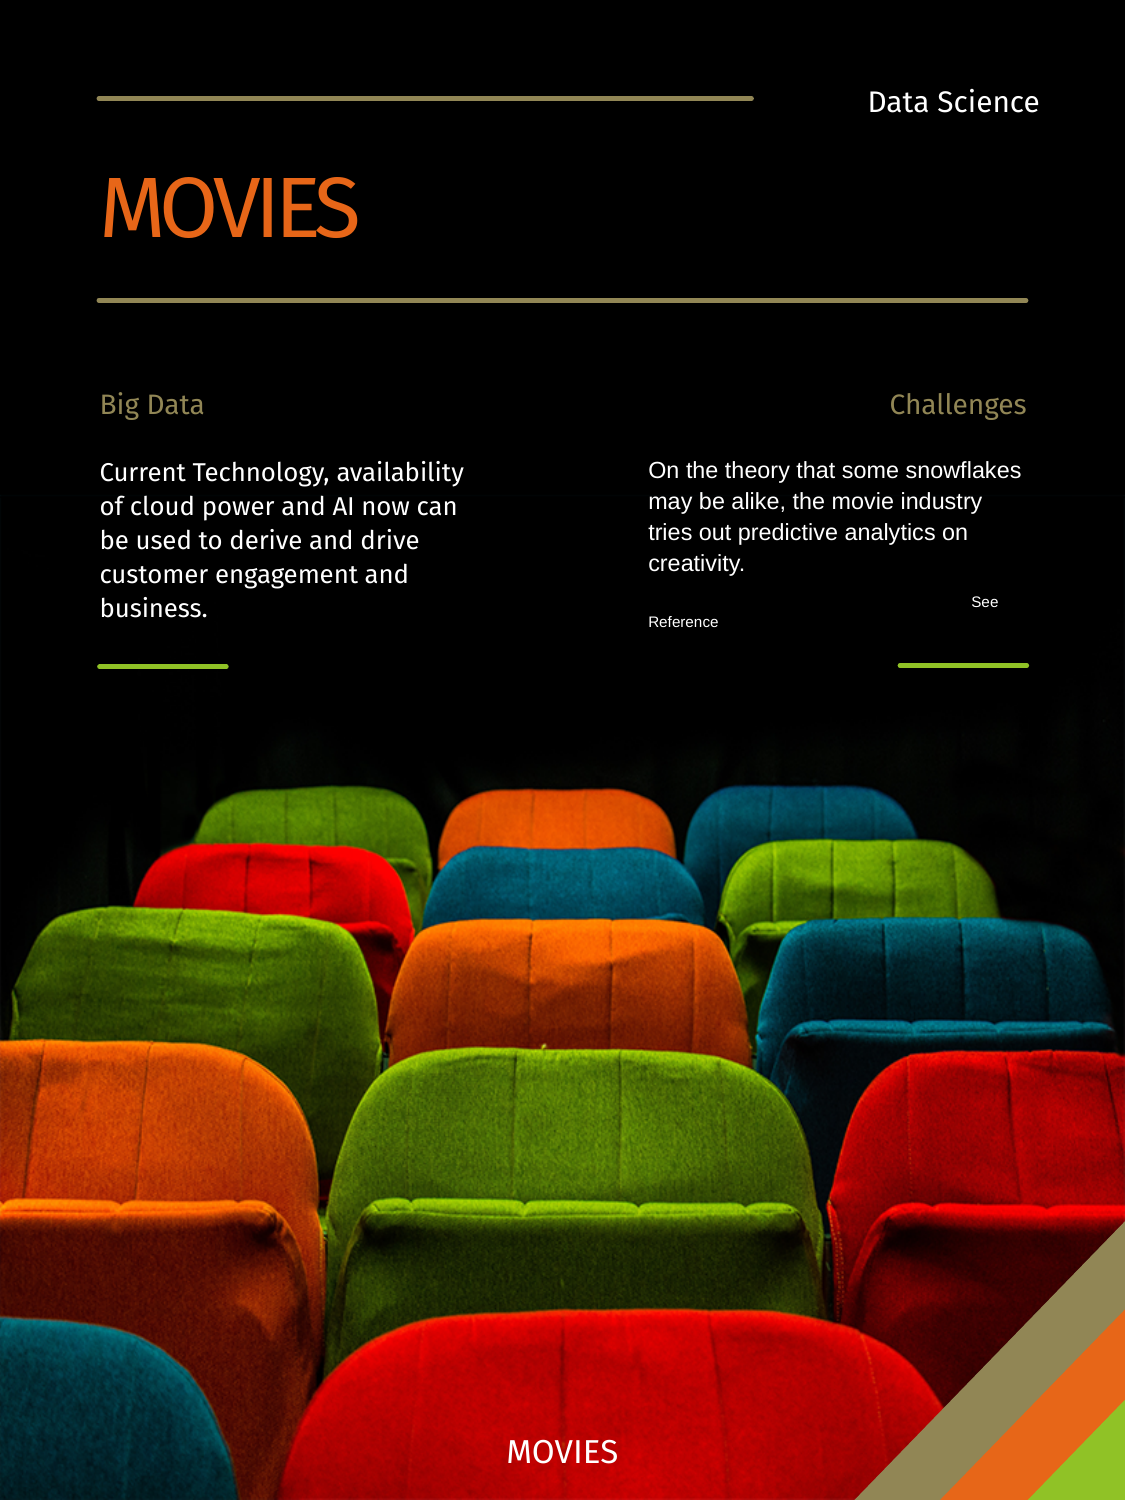

Data Science
# MovieS
Big Data
Challenges
Current Technology, availability of cloud power and AI now can be used to derive and drive customer engagement and business.
On the theory that some snowflakes may be alike, the movie industry tries out predictive analytics on creativity.
                                                                            See Reference
MOVIES